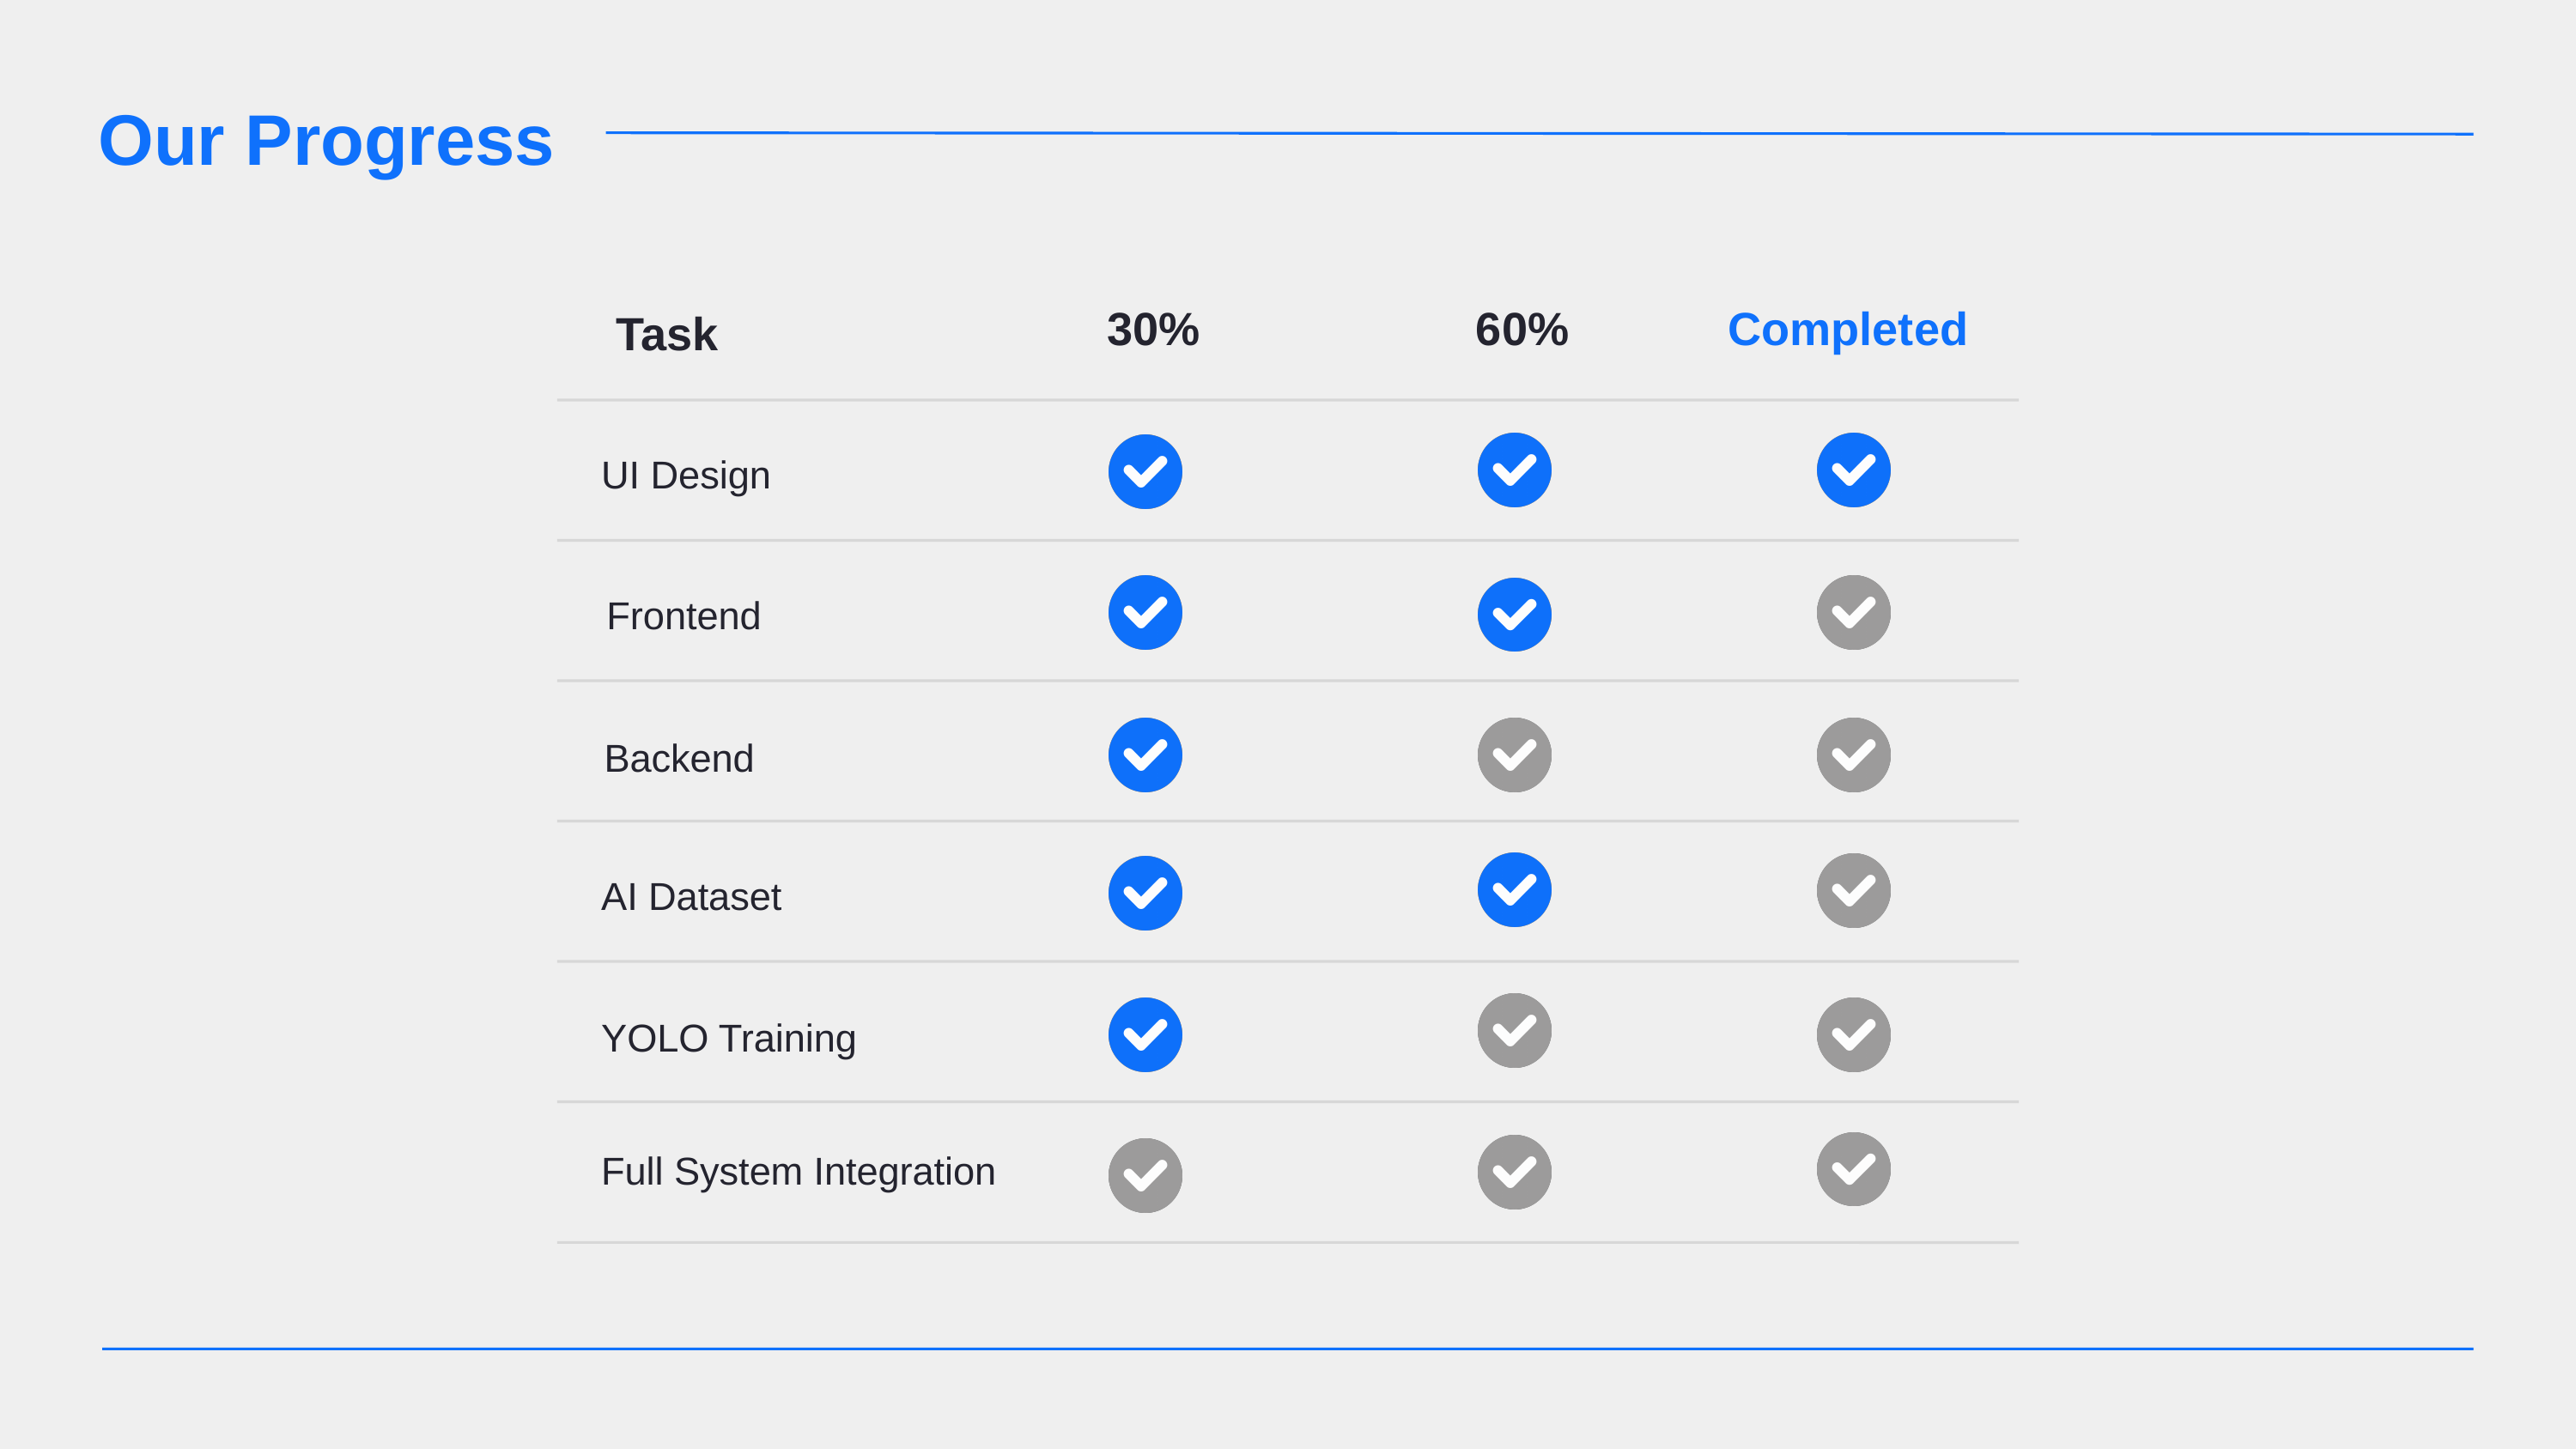

Our Progress

30%
60%
Completed
Task

UI Design

Frontend

Backend

AI Dataset

YOLO Training

Full System Integration